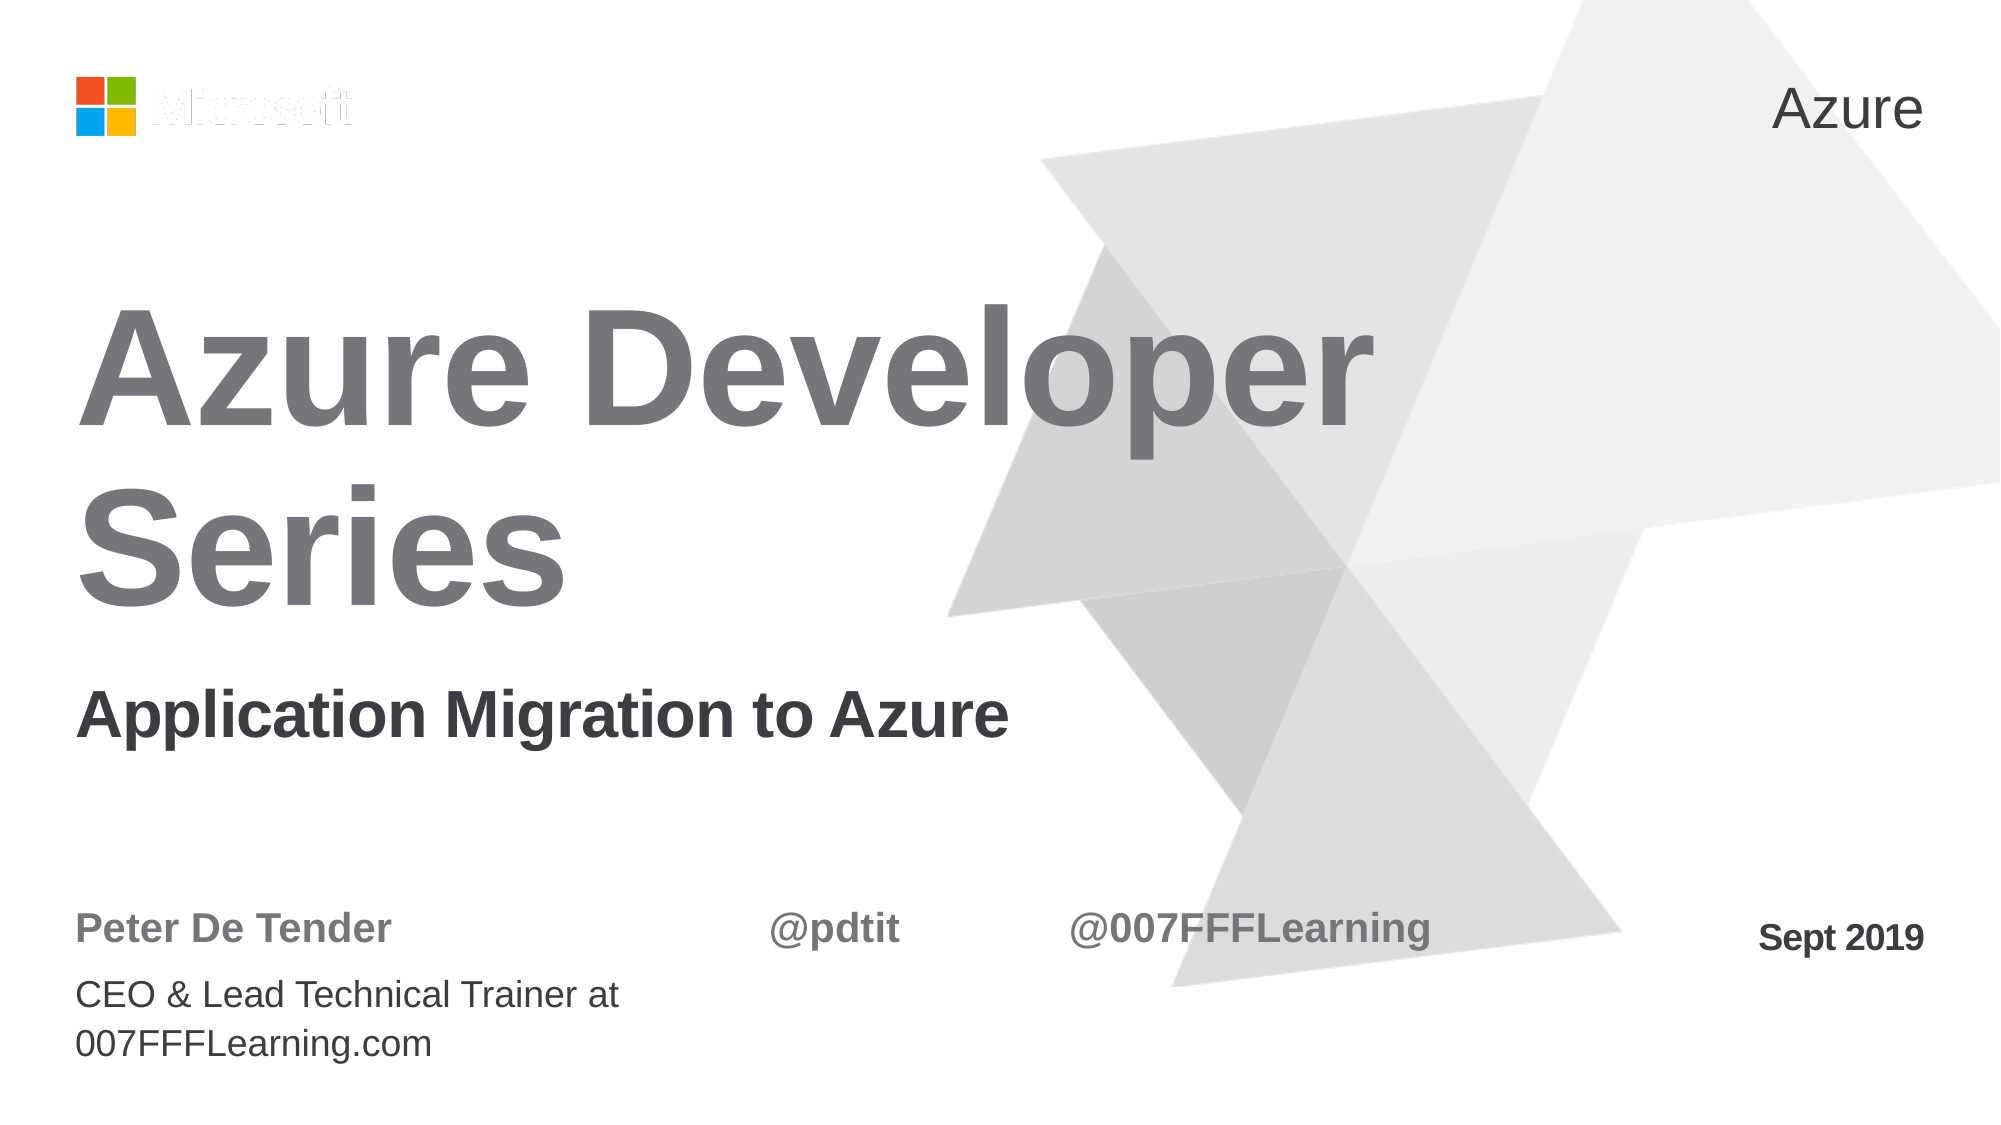

# Azure Developer Series
Application Migration to Azure
Peter De Tender
@pdtit		@007FFFLearning
Sept 2019
CEO & Lead Technical Trainer at 007FFFLearning.com